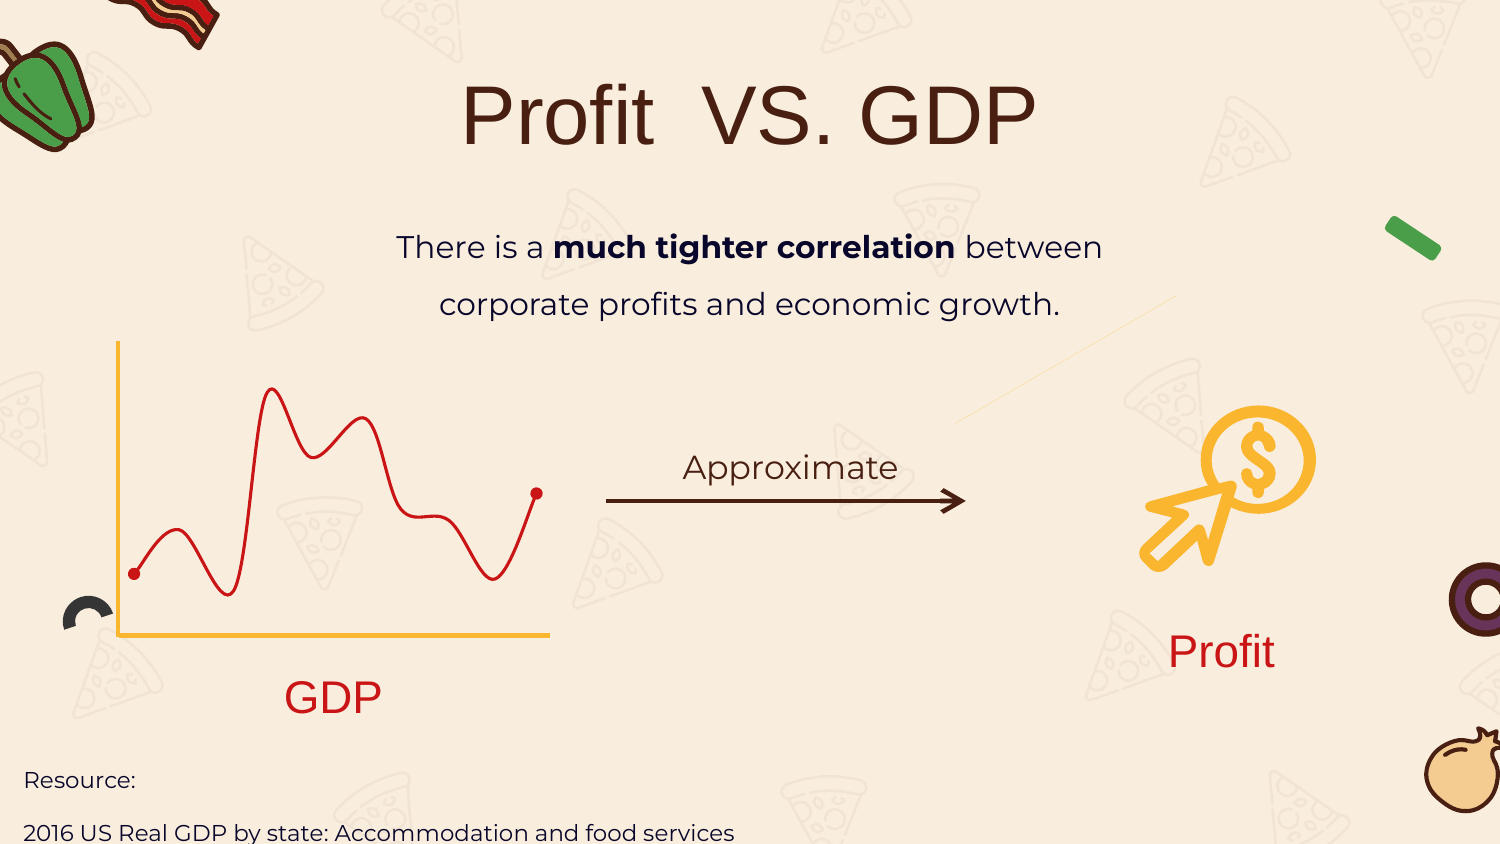

# Profit  VS. GDP
There is a much tighter correlation between corporate profits and economic growth.

Approximate

Profit
GDP
Resource:
2016 US Real GDP by state: Accommodation and food services